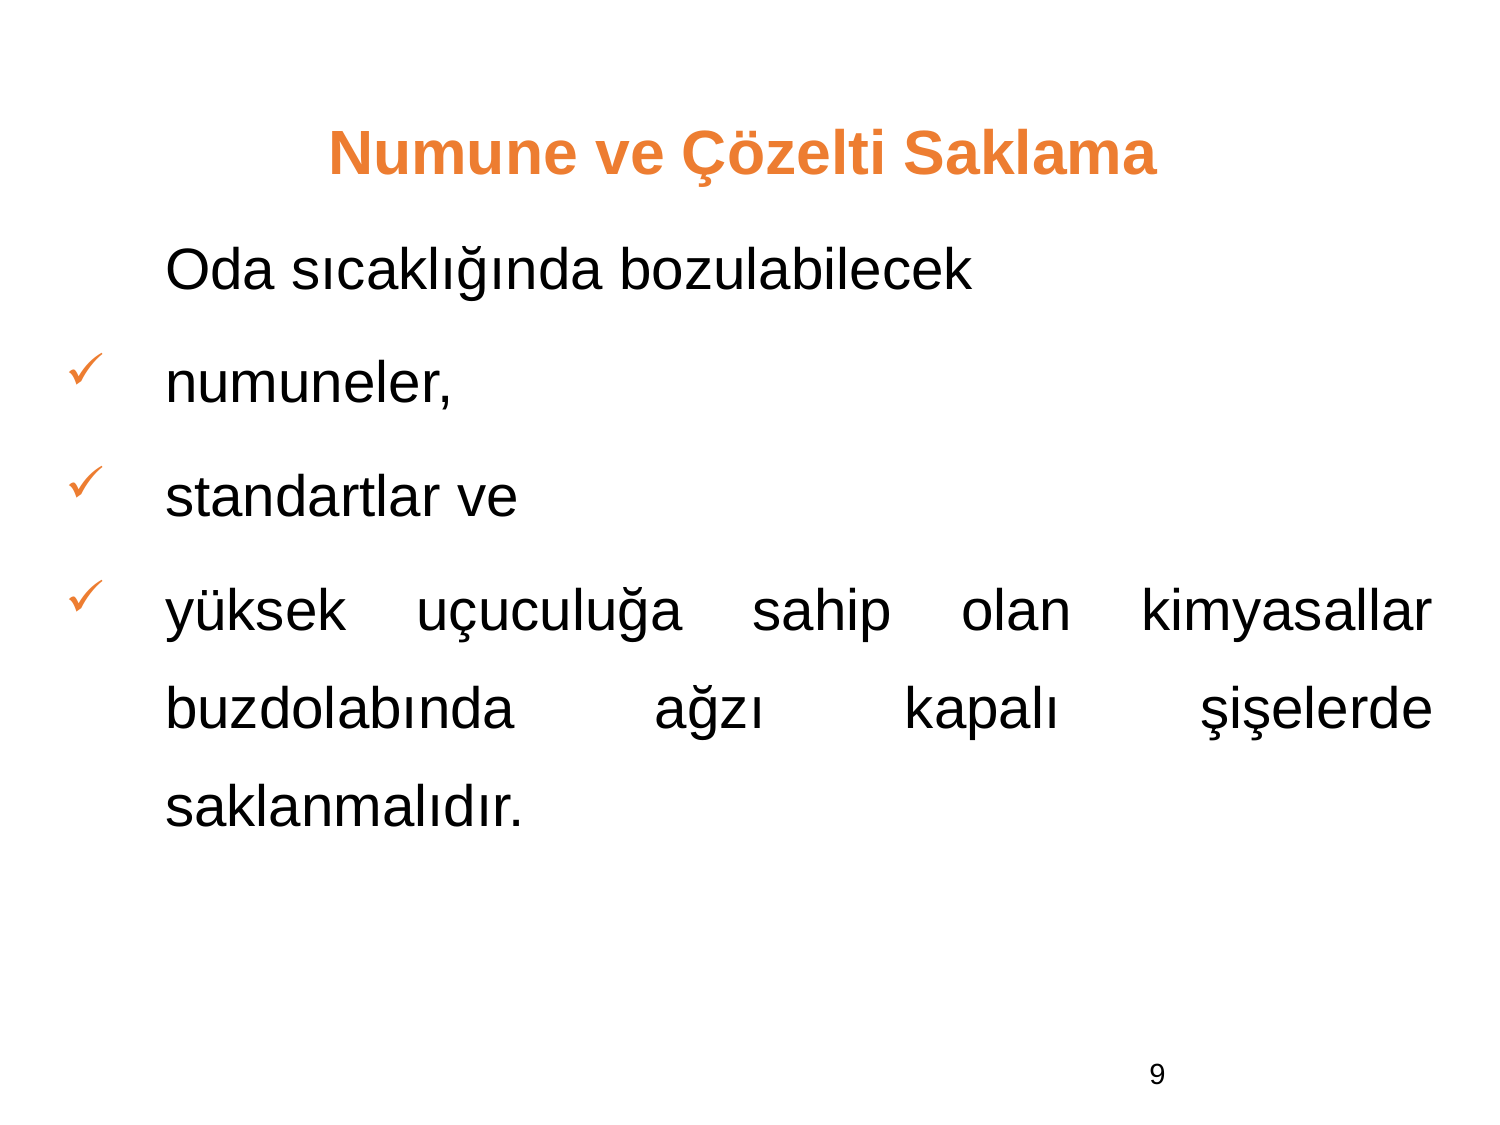

Numune ve Çözelti Saklama
	Oda sıcaklığında bozulabilecek
numuneler,
standartlar ve
yüksek uçuculuğa sahip olan kimyasallar buzdolabında ağzı kapalı şişelerde saklanmalıdır.
9